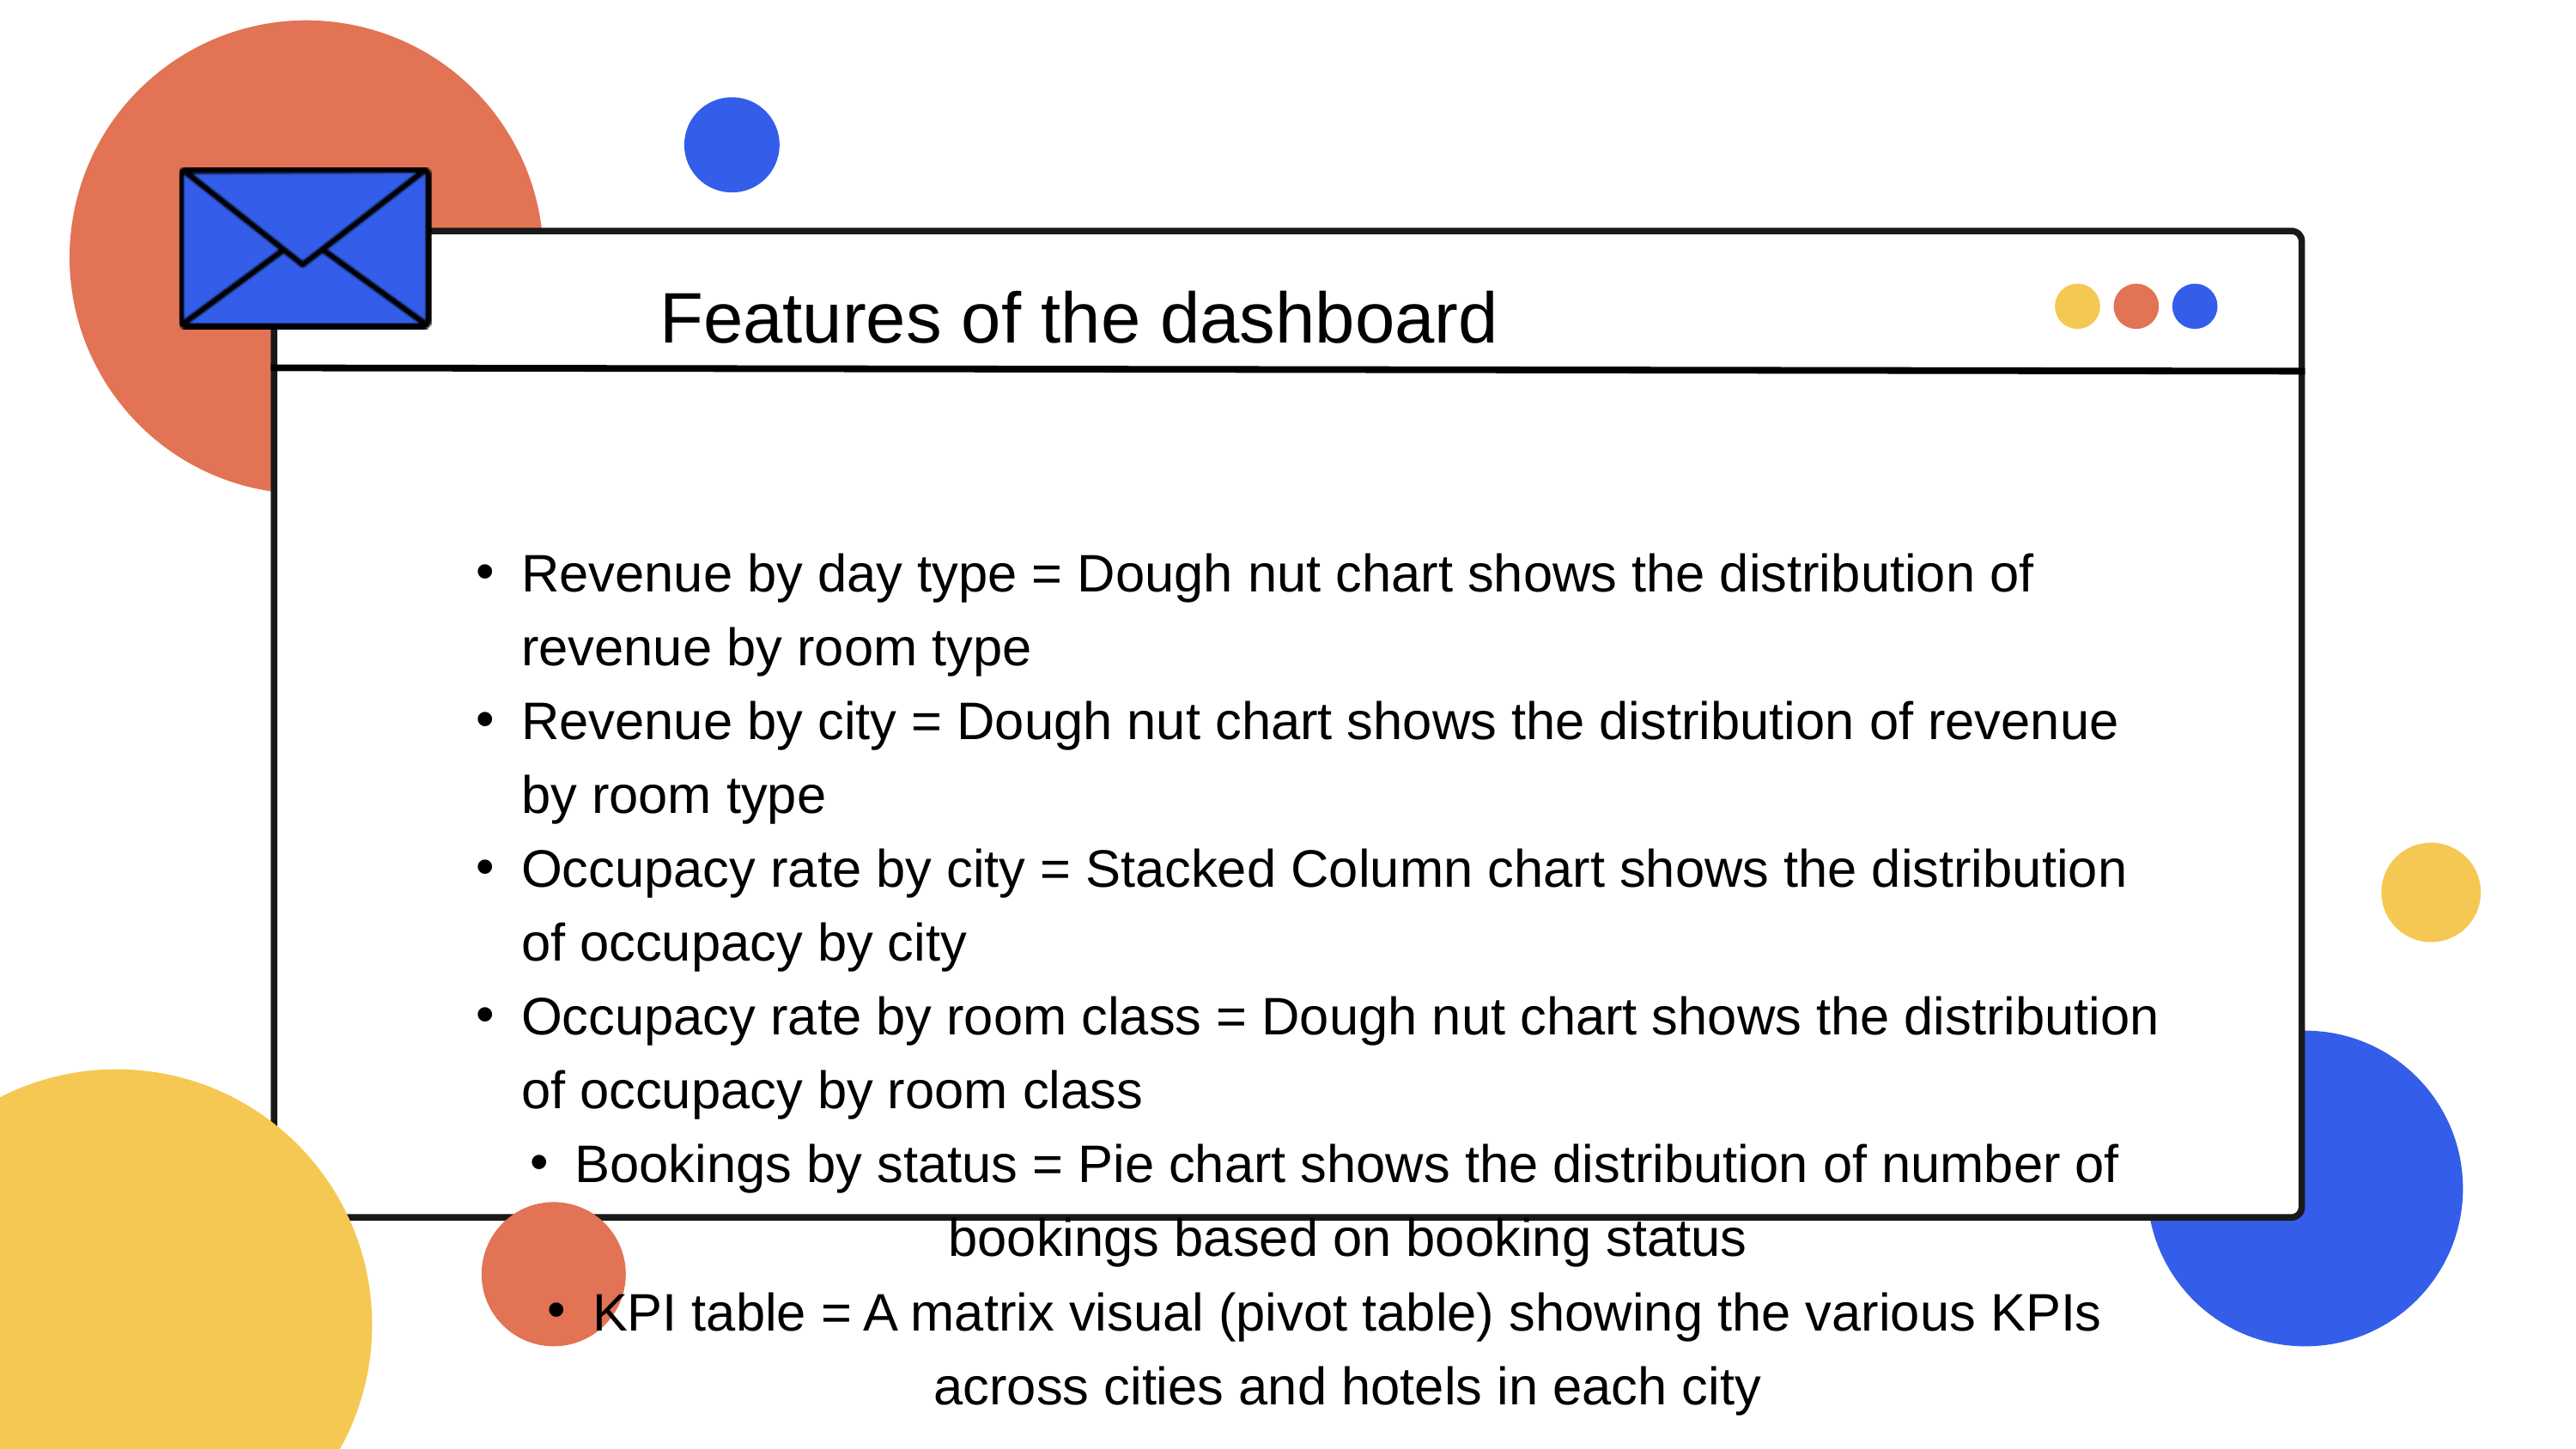

Features of the dashboard

Revenue by day type = Dough nut chart shows the distribution of revenue by room type
Revenue by city = Dough nut chart shows the distribution of revenue by room type
Occupacy rate by city = Stacked Column chart shows the distribution of occupacy by city
Occupacy rate by room class = Dough nut chart shows the distribution of occupacy by room class
Bookings by status = Pie chart shows the distribution of number of bookings based on booking status
KPI table = A matrix visual (pivot table) showing the various KPIs across cities and hotels in each city